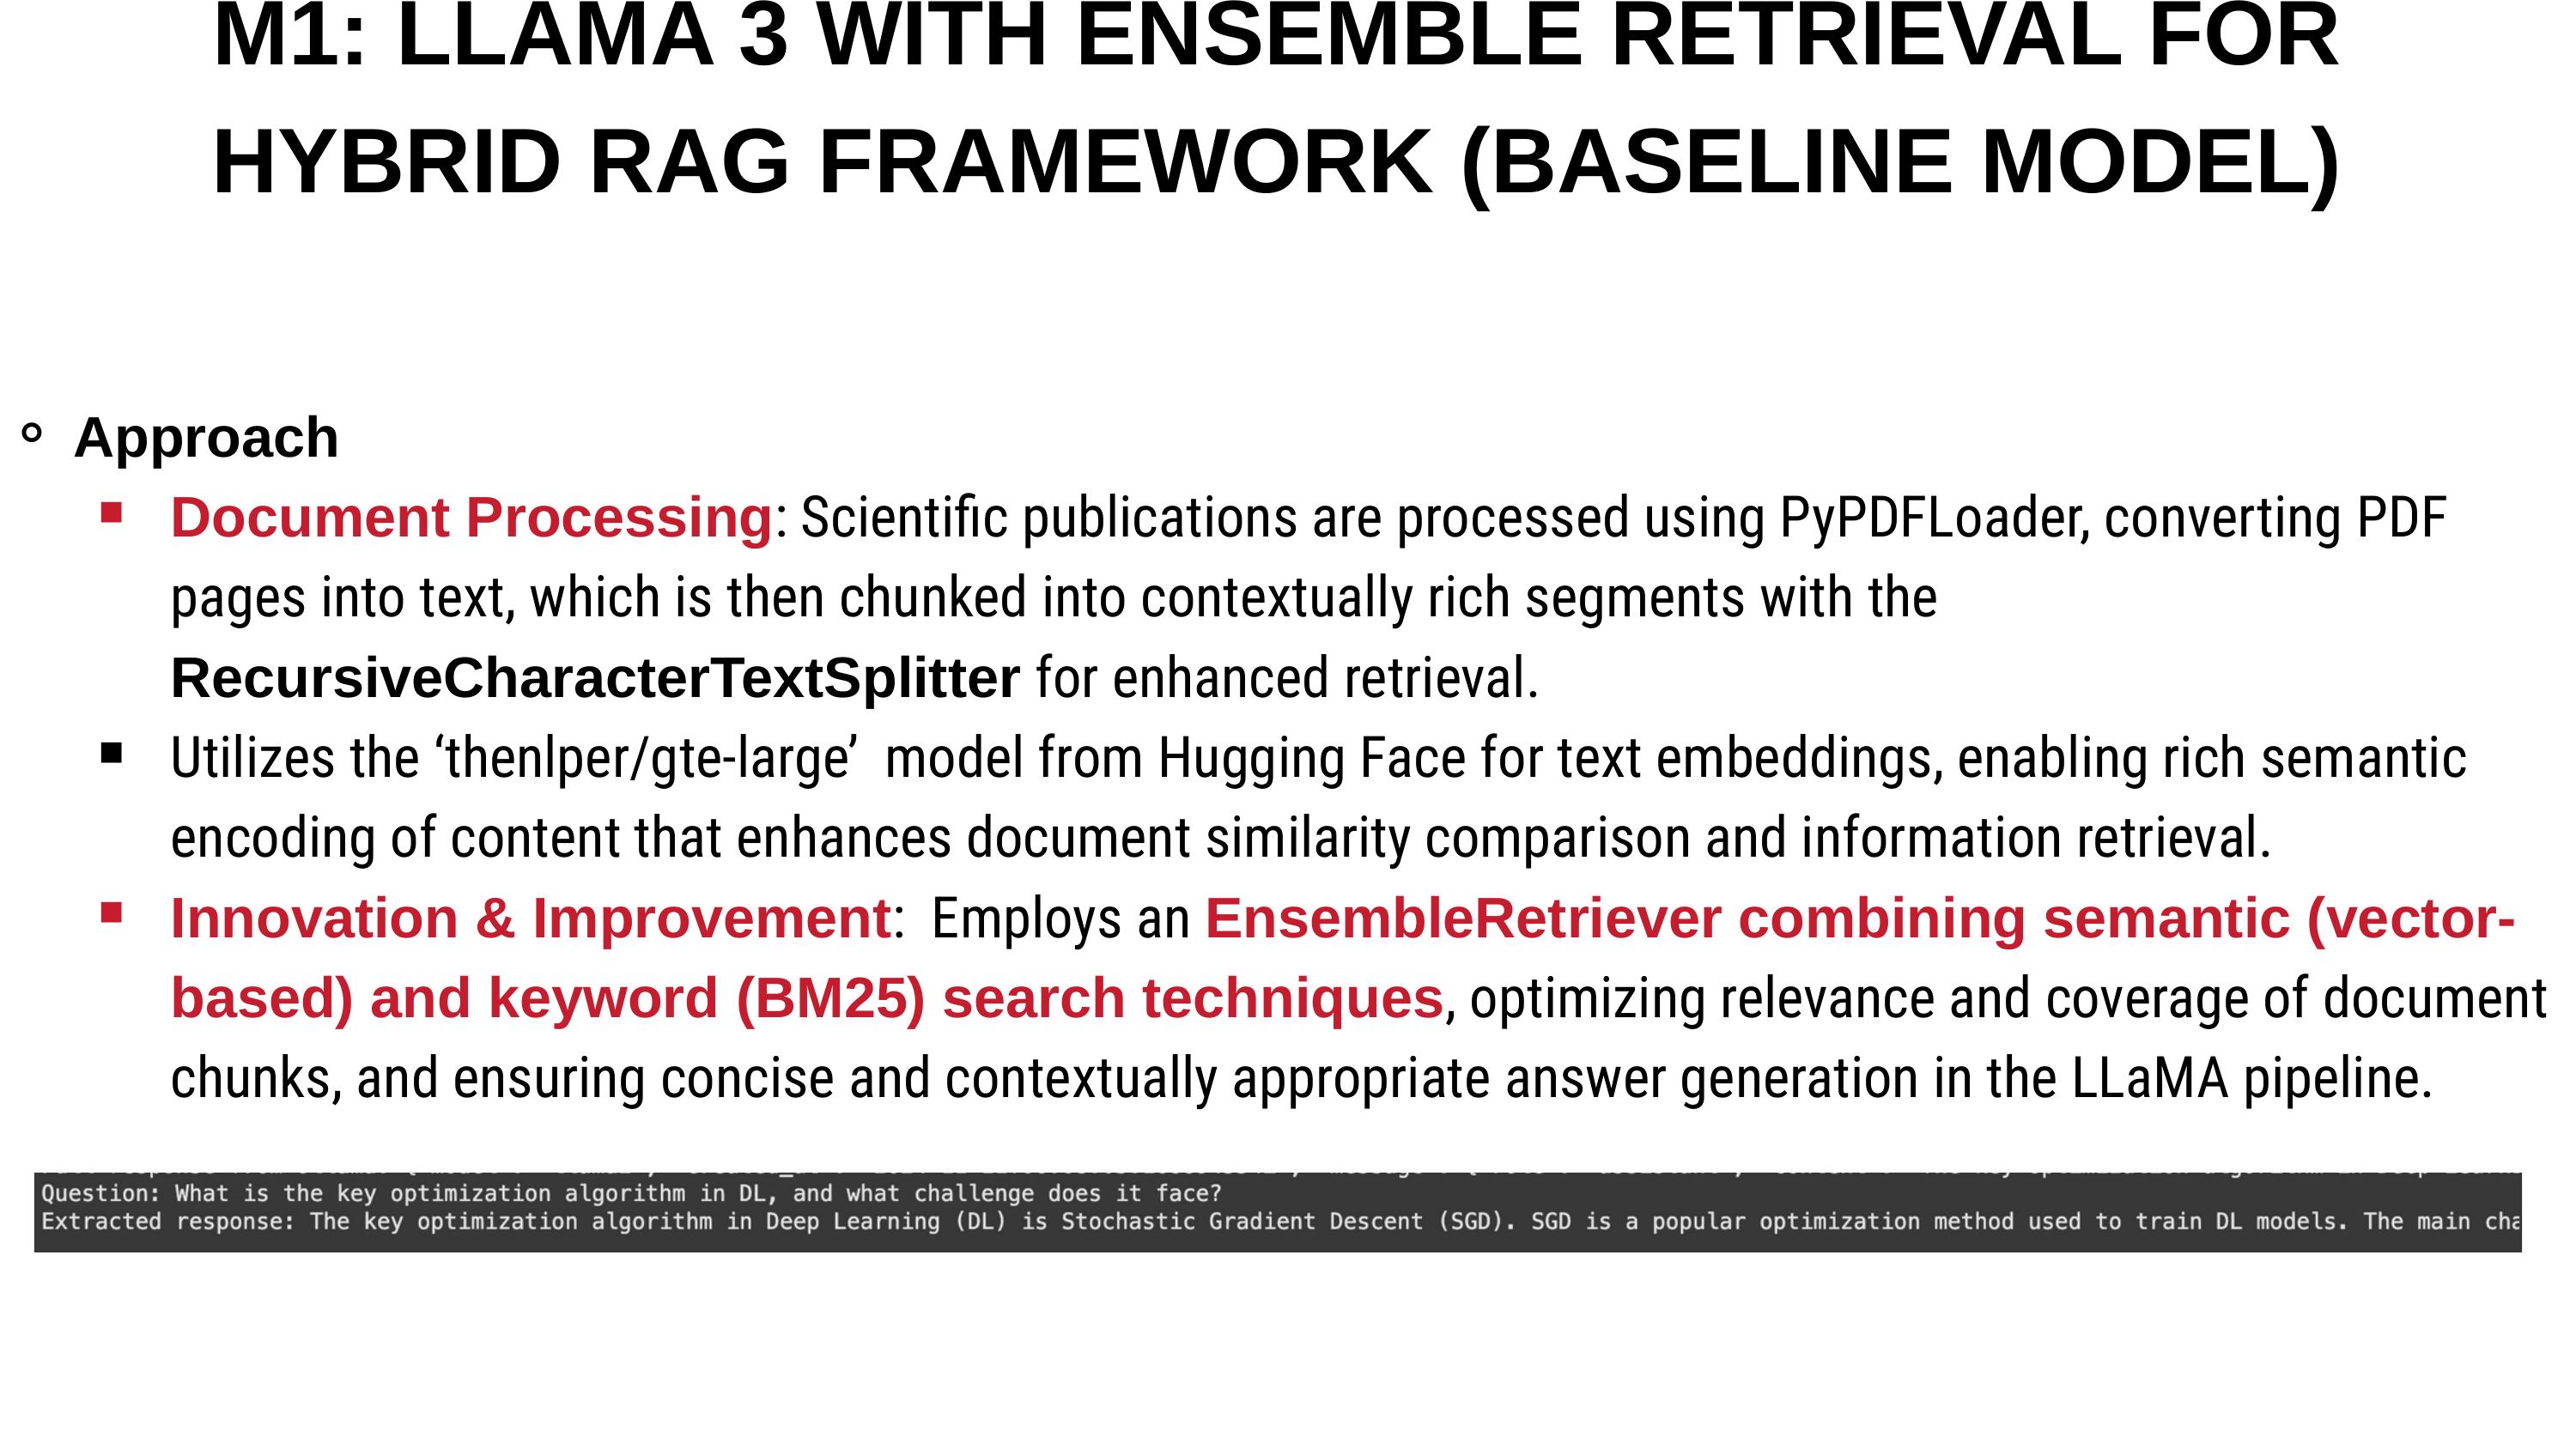

​​​​M1: LLAMA 3 WITH ENSEMBLE RETRIEVAL FOR HYBRID RAG FRAMEWORK (BASELINE MODEL)

Approach
Document Processing: Scientific publications are processed using PyPDFLoader, converting PDF pages into text, which is then chunked into contextually rich segments with the RecursiveCharacterTextSplitter for enhanced retrieval.
Utilizes the ‘thenlper/gte-large’  model from Hugging Face for text embeddings, enabling rich semantic encoding of content that enhances document similarity comparison and information retrieval.
Innovation & Improvement:  Employs an EnsembleRetriever combining semantic (vector-based) and keyword (BM25) search techniques, optimizing relevance and coverage of document chunks, and ensuring concise and contextually appropriate answer generation in the LLaMA pipeline.